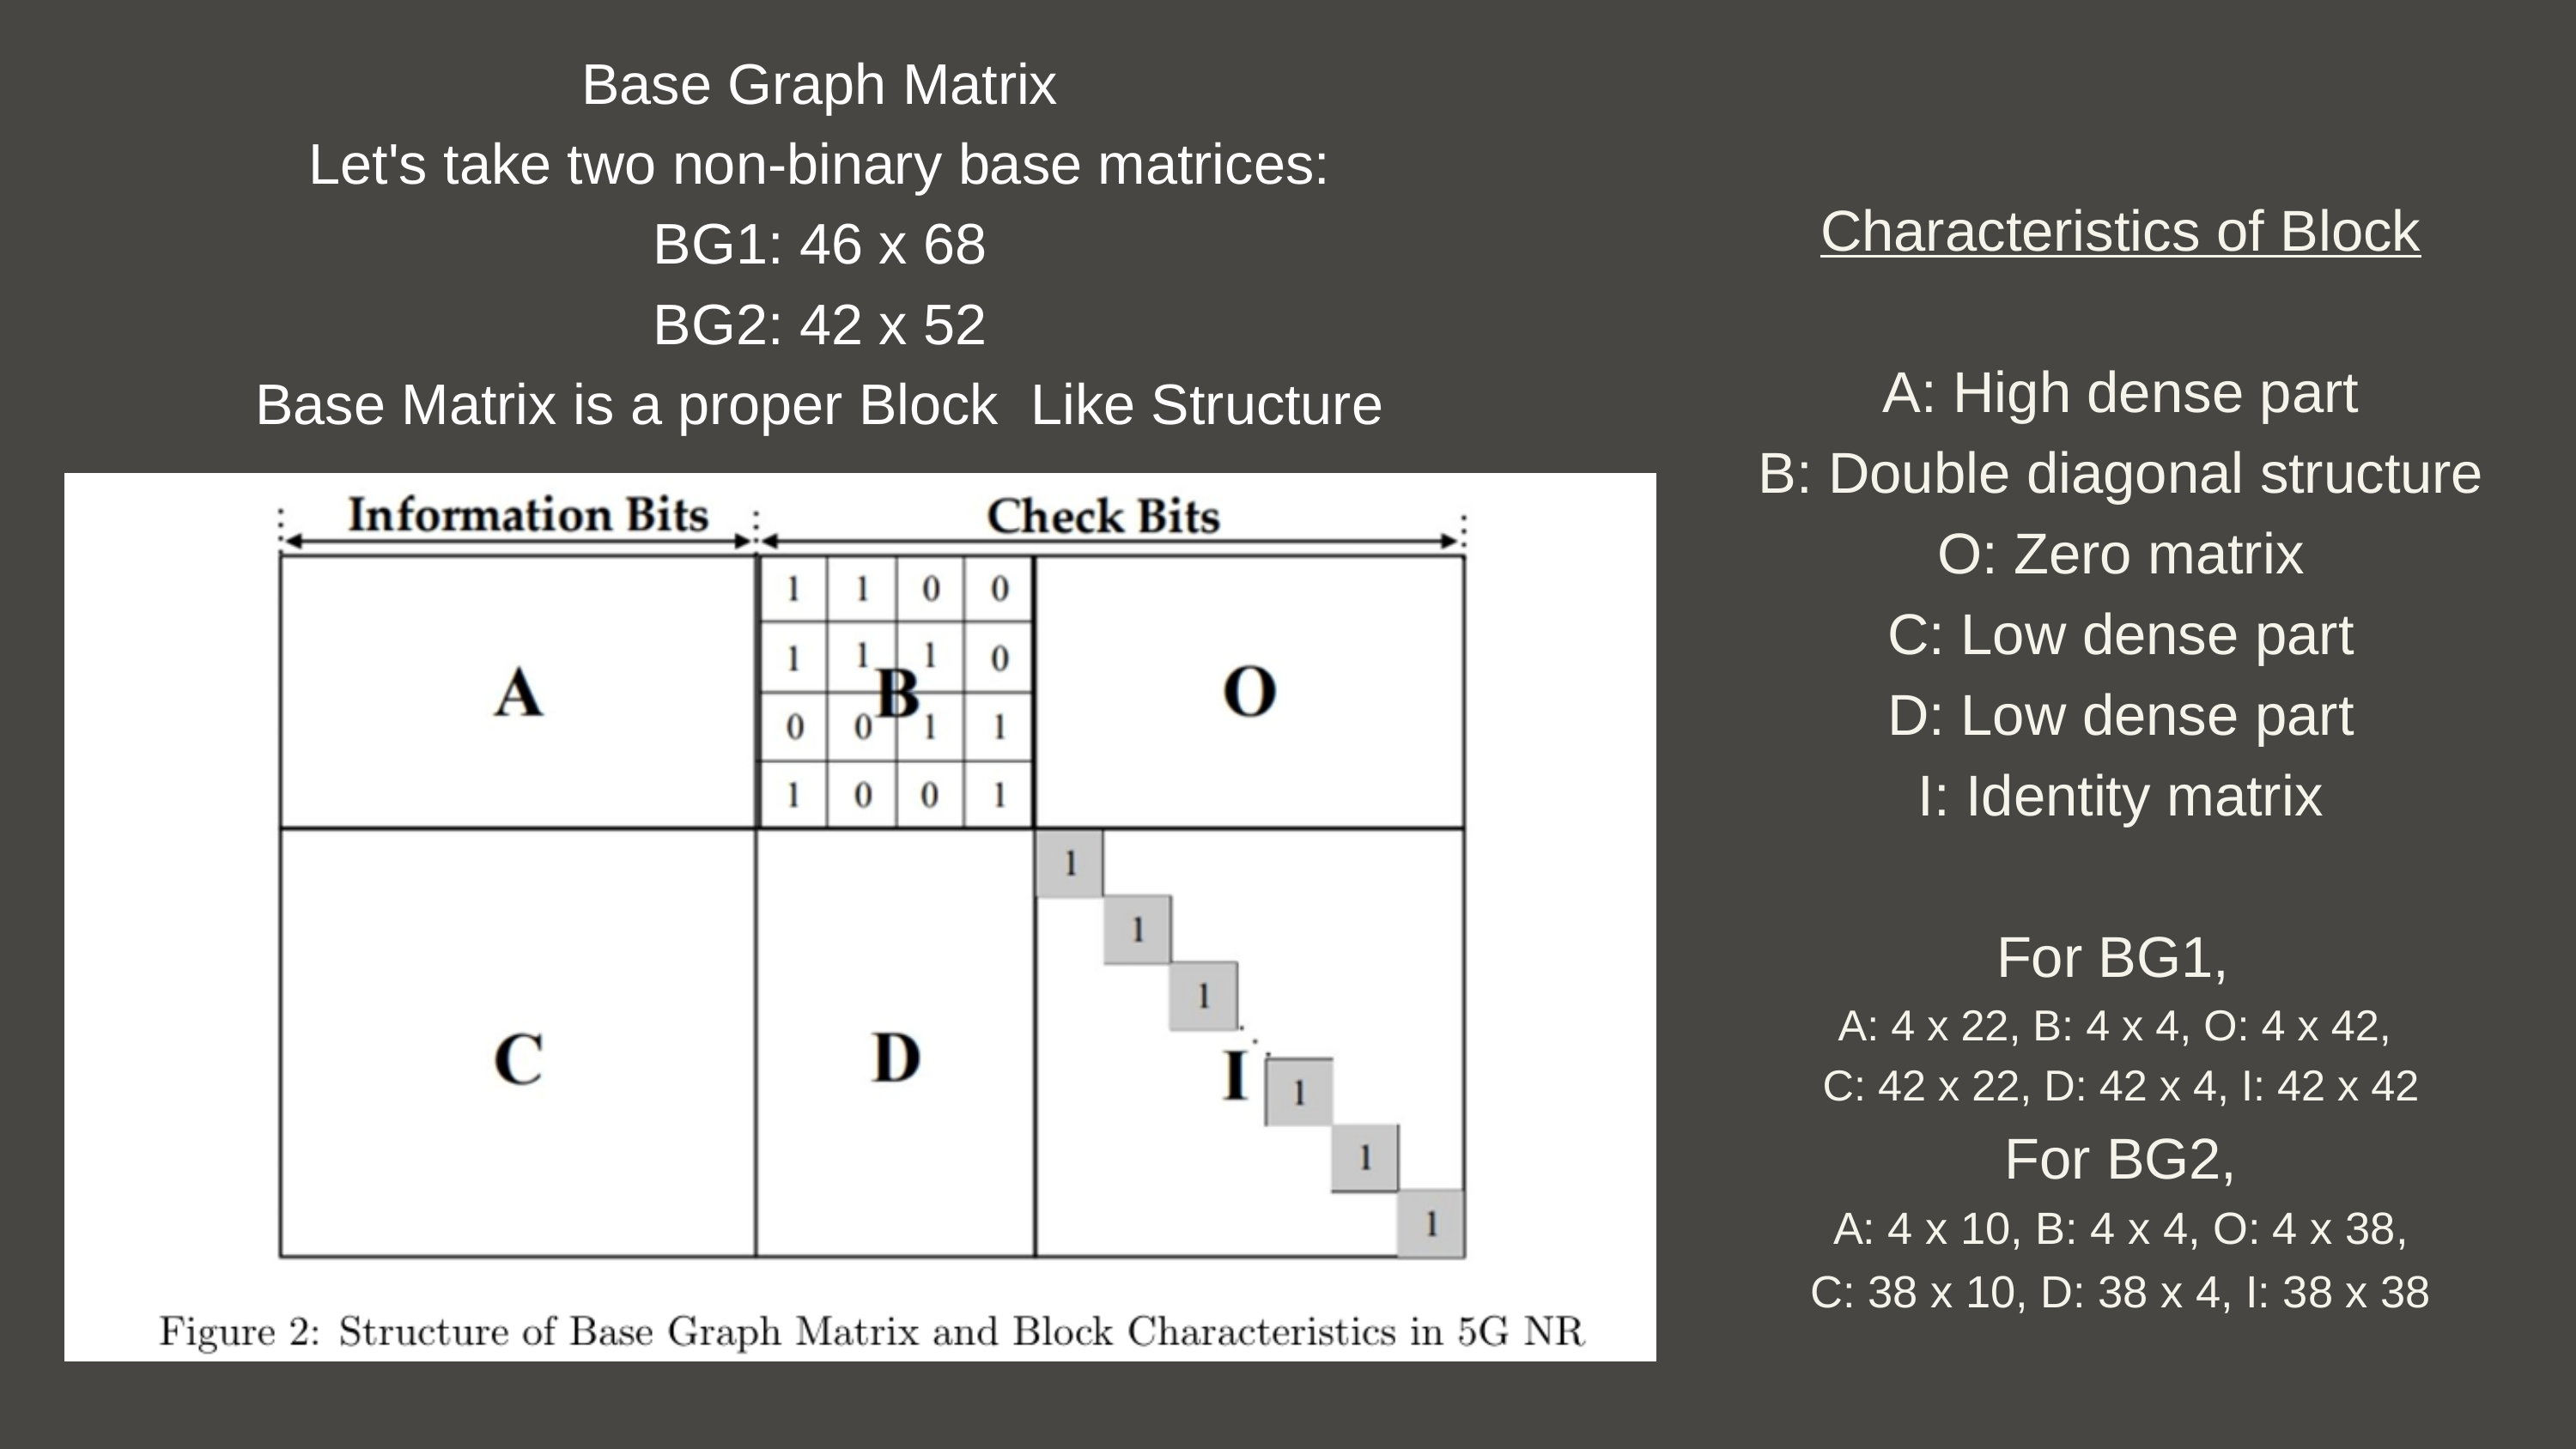

Base Graph Matrix
Let's take two non-binary base matrices:
BG1: 46 x 68
BG2: 42 x 52
Base Matrix is a proper Block  Like Structure
Characteristics of Block

A: High dense part
B: Double diagonal structure
O: Zero matrix
C: Low dense part
D: Low dense part
I: Identity matrix

For BG1,
A: 4 x 22, B: 4 x 4, O: 4 x 42,
C: 42 x 22, D: 42 x 4, I: 42 x 42
For BG2,
 A: 4 x 10, B: 4 x 4, O: 4 x 38,
C: 38 x 10, D: 38 x 4, I: 38 x 38